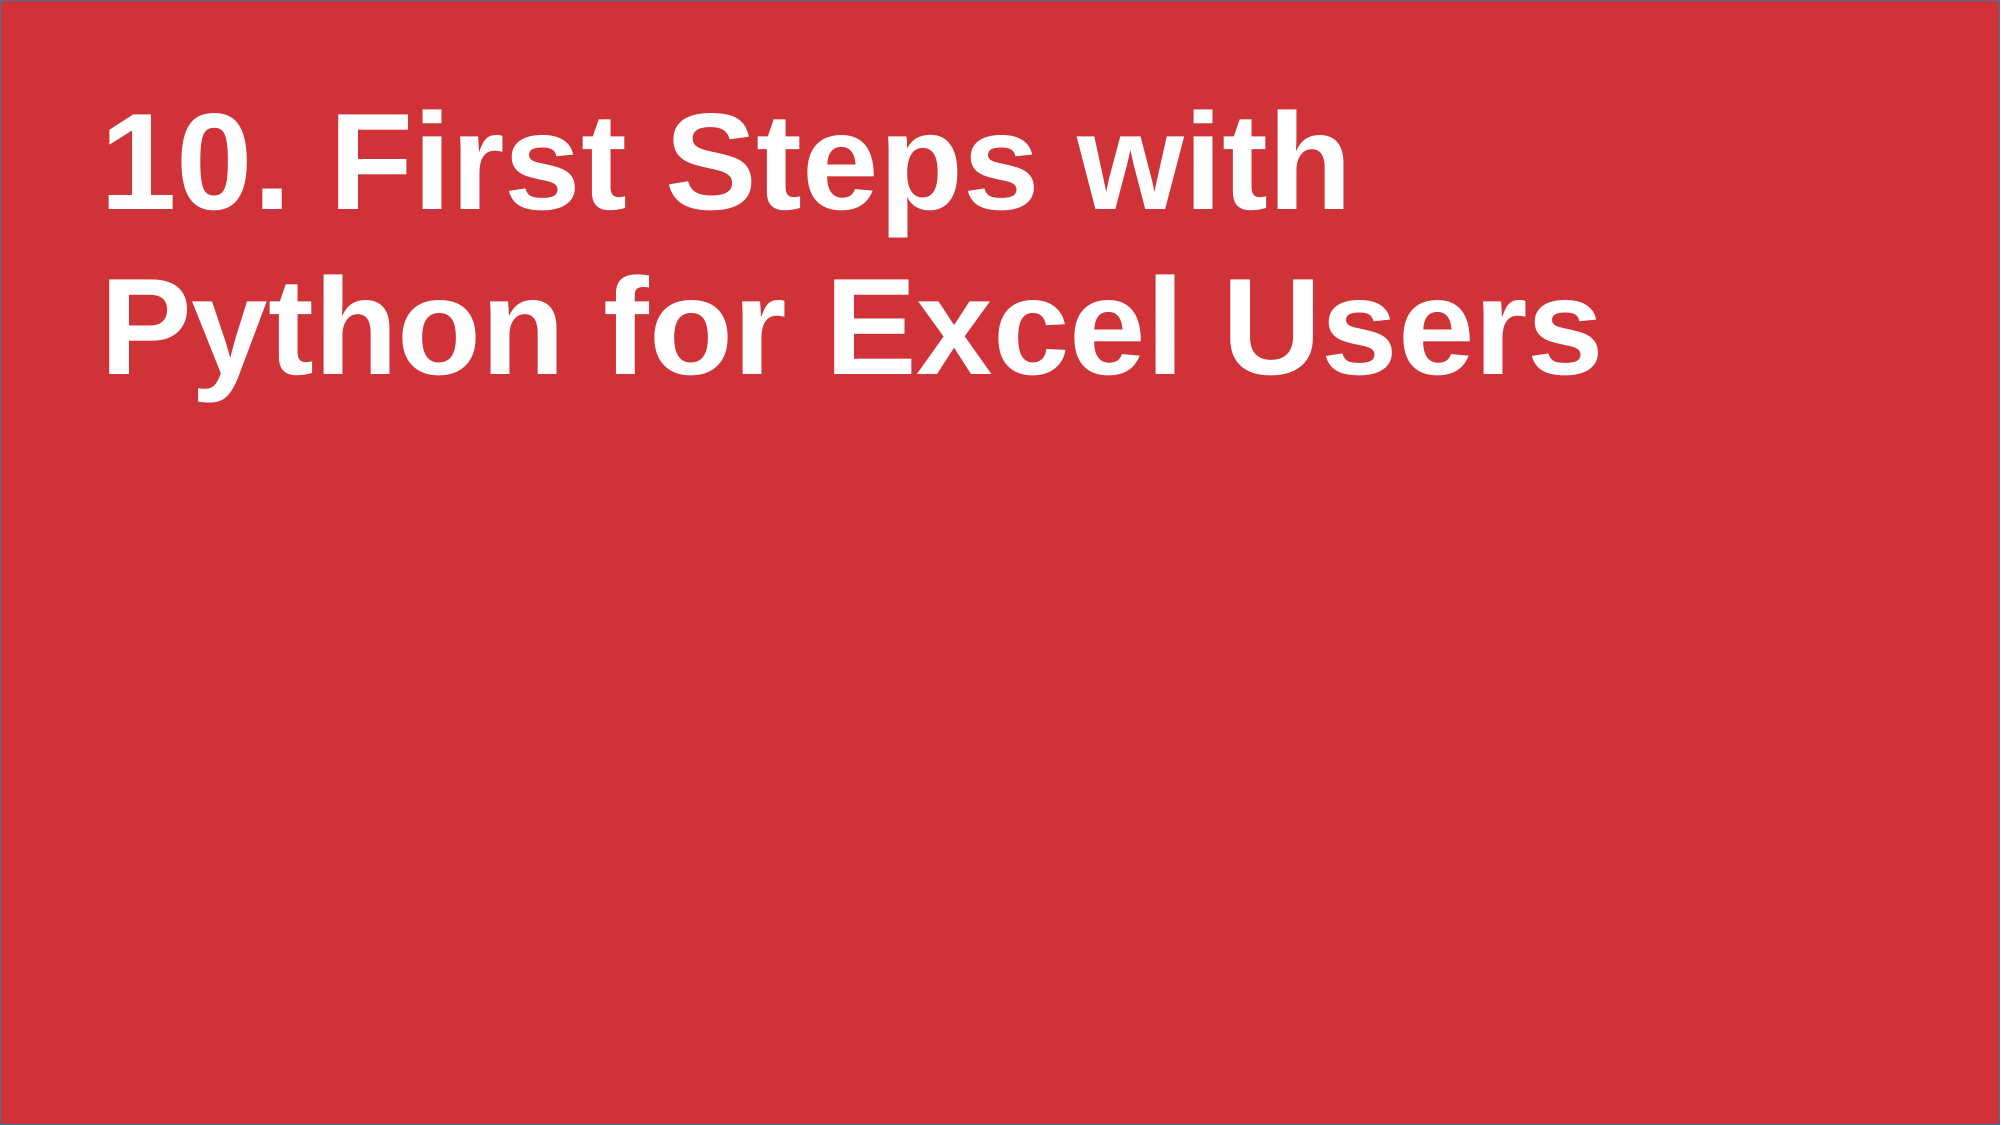

10. First Steps with Python for Excel Users